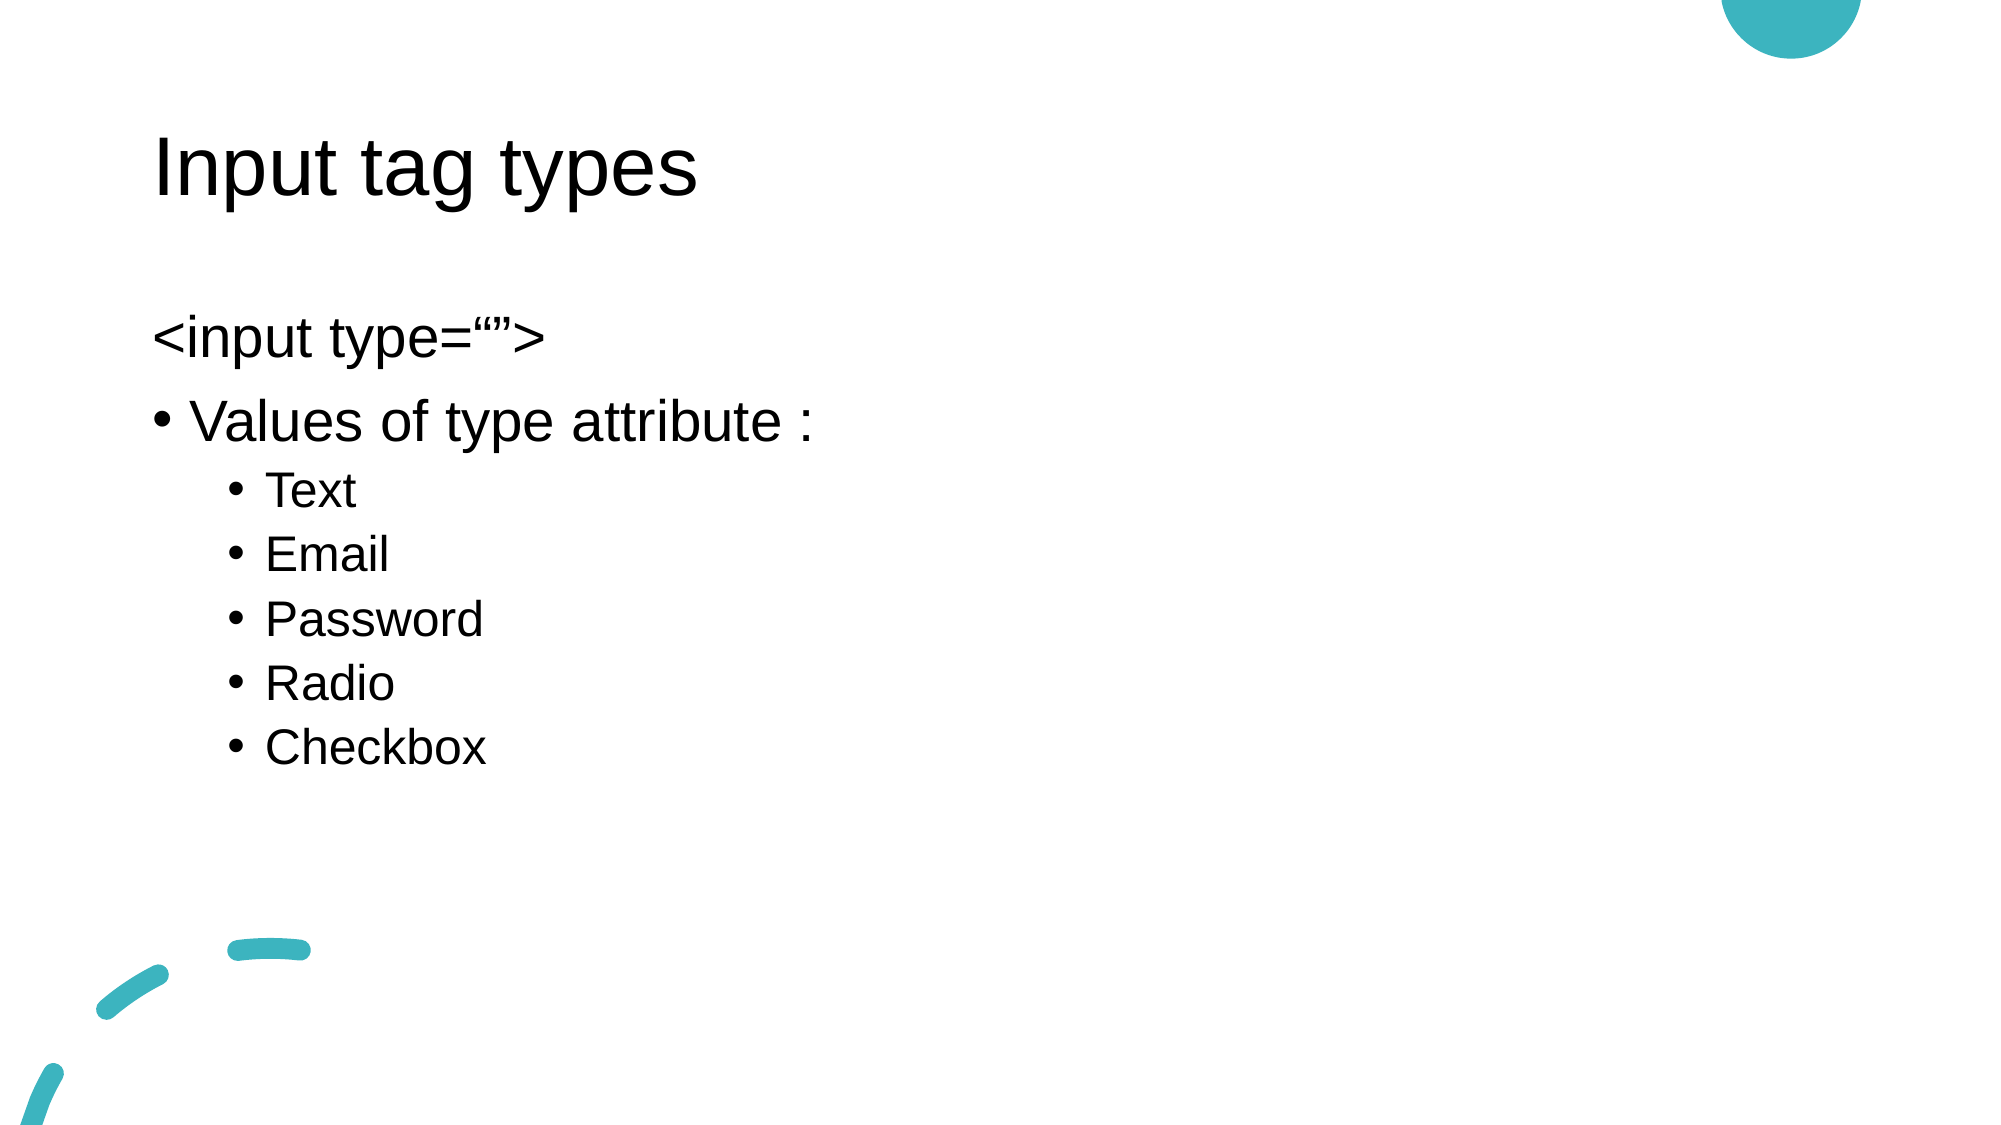

# Input tag types
<input type=“”>
Values of type attribute :
Text
Email
Password
Radio
Checkbox